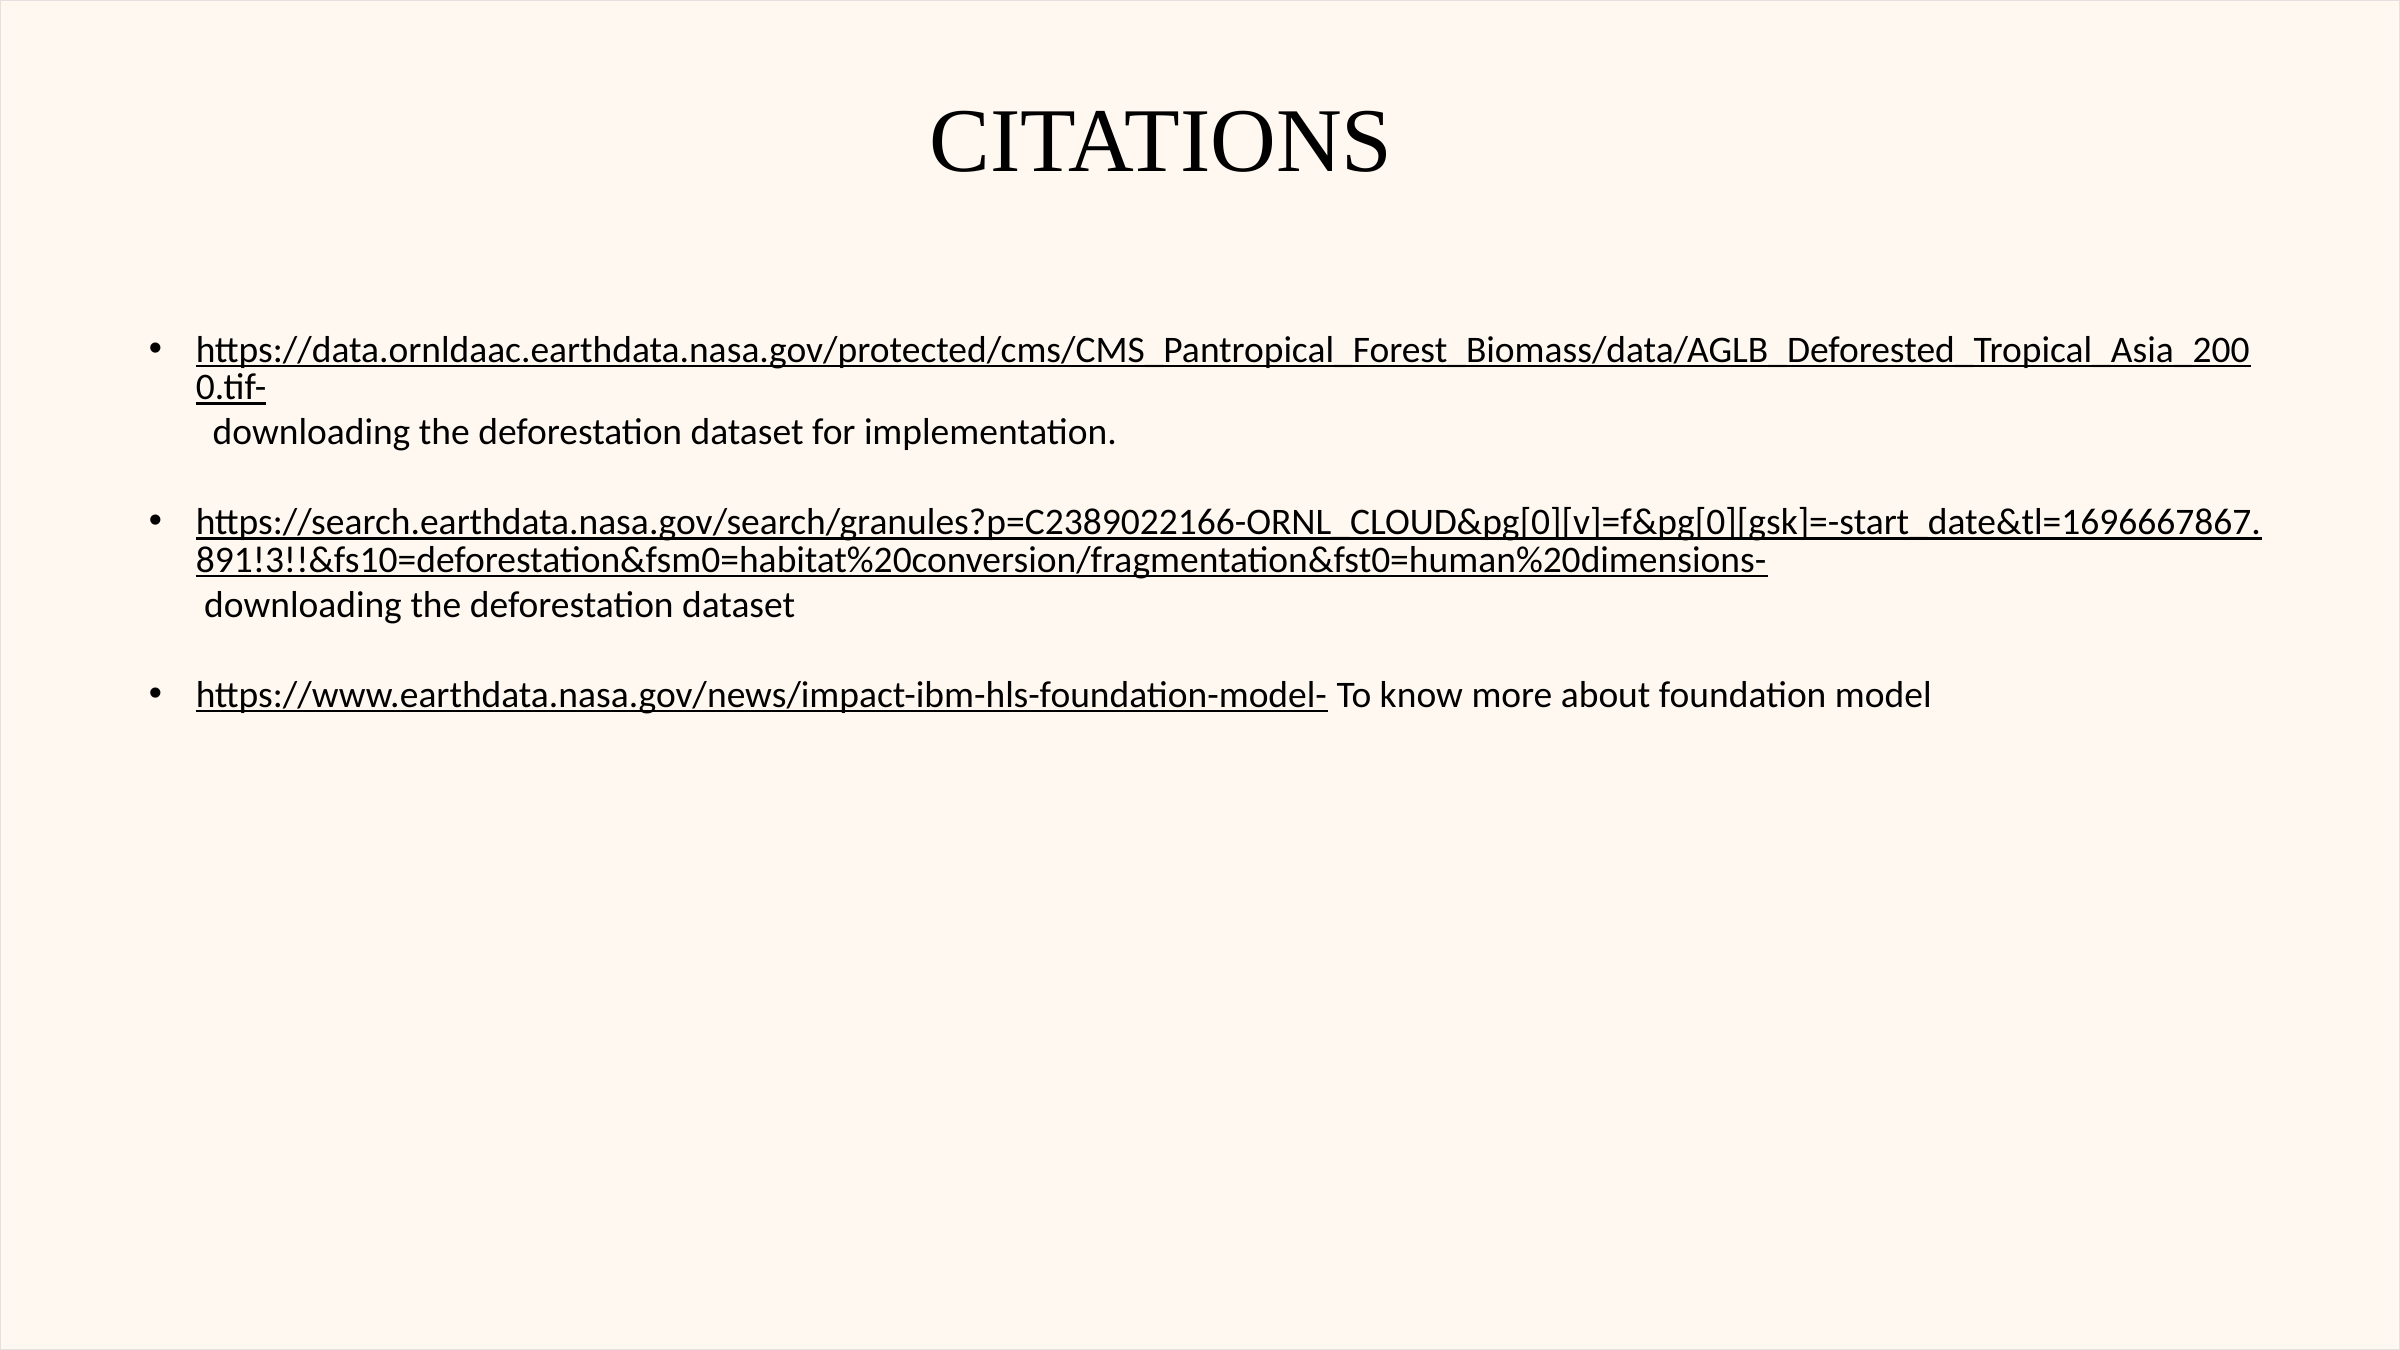

CITATIONS
https://data.ornldaac.earthdata.nasa.gov/protected/cms/CMS_Pantropical_Forest_Biomass/data/AGLB_Deforested_Tropical_Asia_2000.tif-  downloading the deforestation dataset for implementation.

https://search.earthdata.nasa.gov/search/granules?p=C2389022166-ORNL_CLOUD&pg[0][v]=f&pg[0][gsk]=-start_date&tl=1696667867.891!3!!&fs10=deforestation&fsm0=habitat%20conversion/fragmentation&fst0=human%20dimensions- downloading the deforestation dataset

https://www.earthdata.nasa.gov/news/impact-ibm-hls-foundation-model- To know more about foundation model